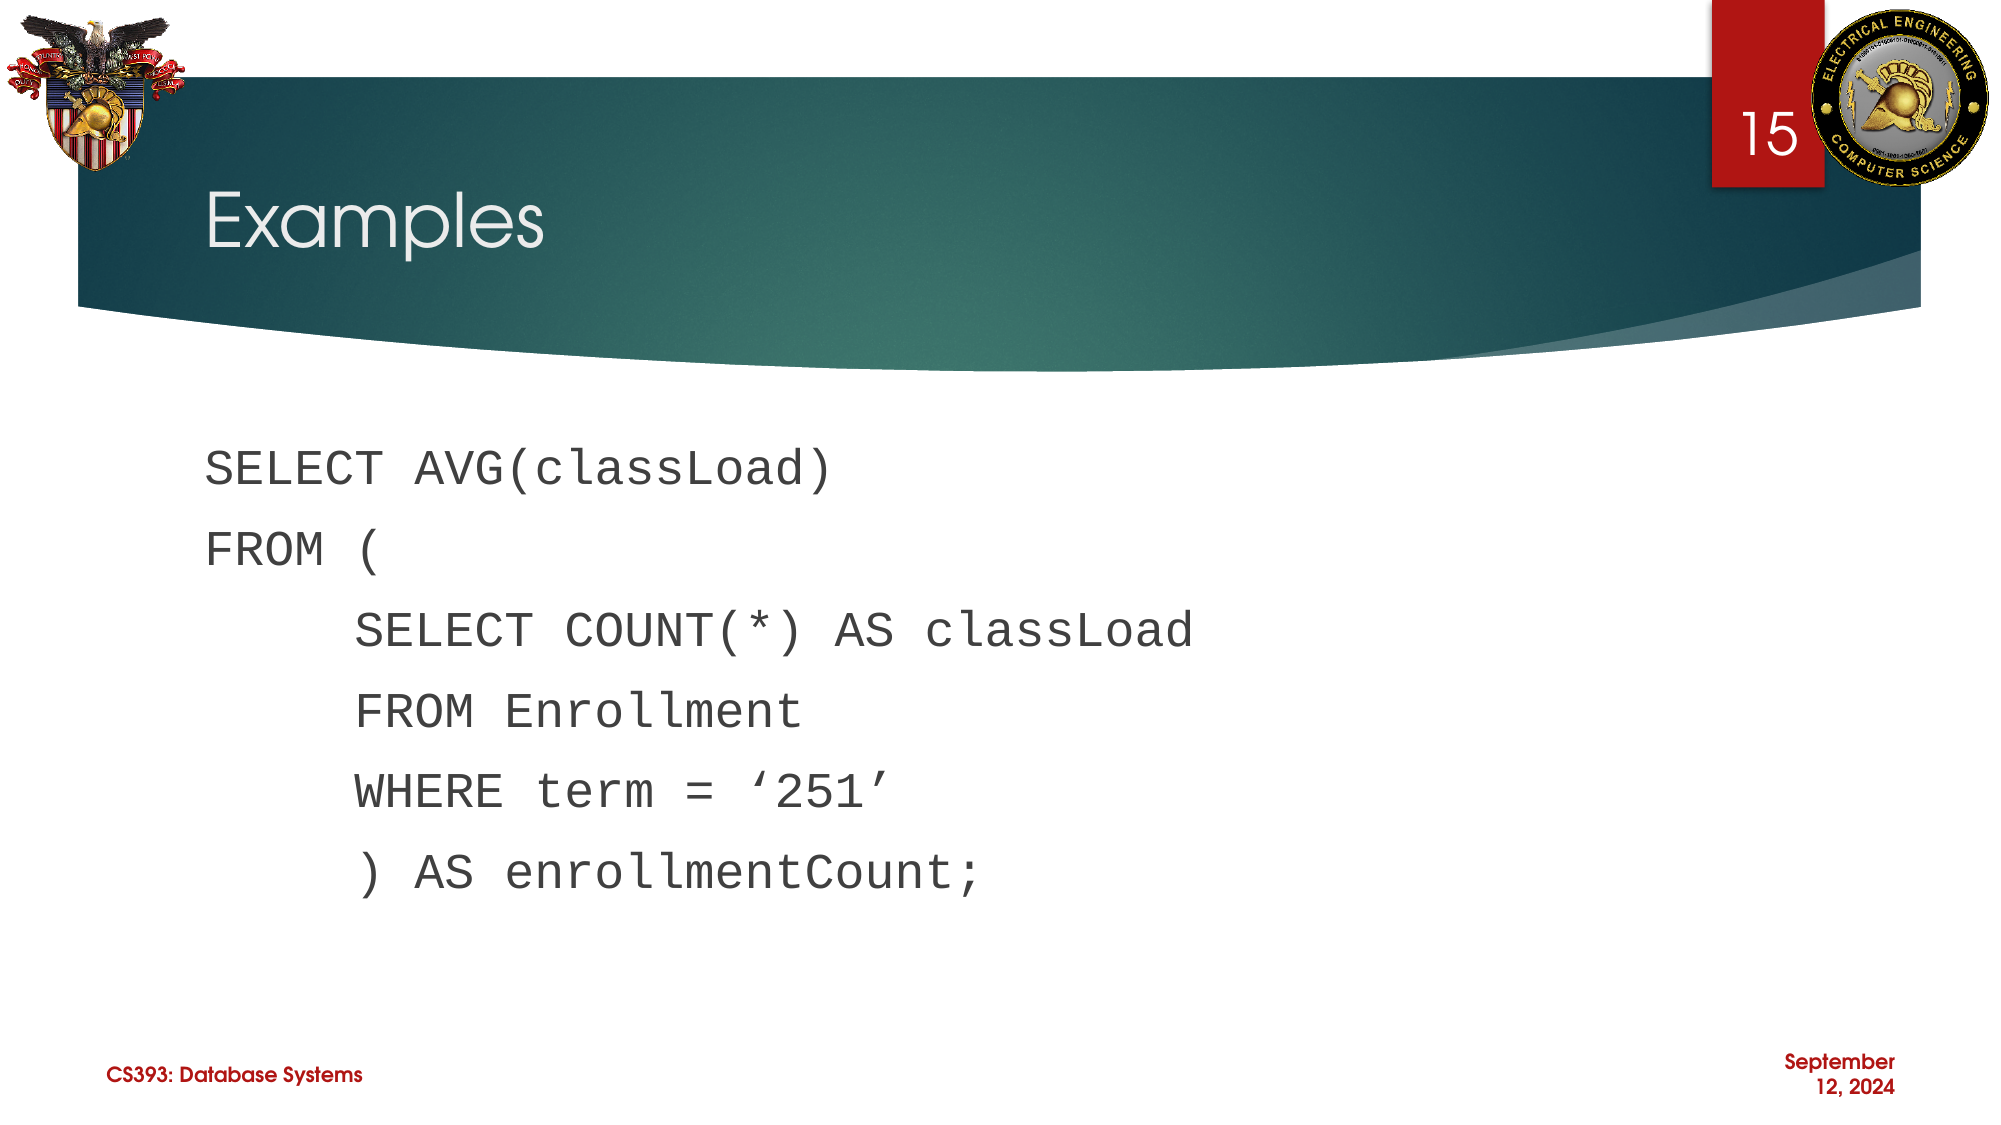

15
# Examples
SELECT AVG(classLoad)
FROM (
	SELECT COUNT(*) AS classLoad
	FROM Enrollment
	WHERE term = ‘251’
	) AS enrollmentCount;
CS393: Database Systems
September 12, 2024